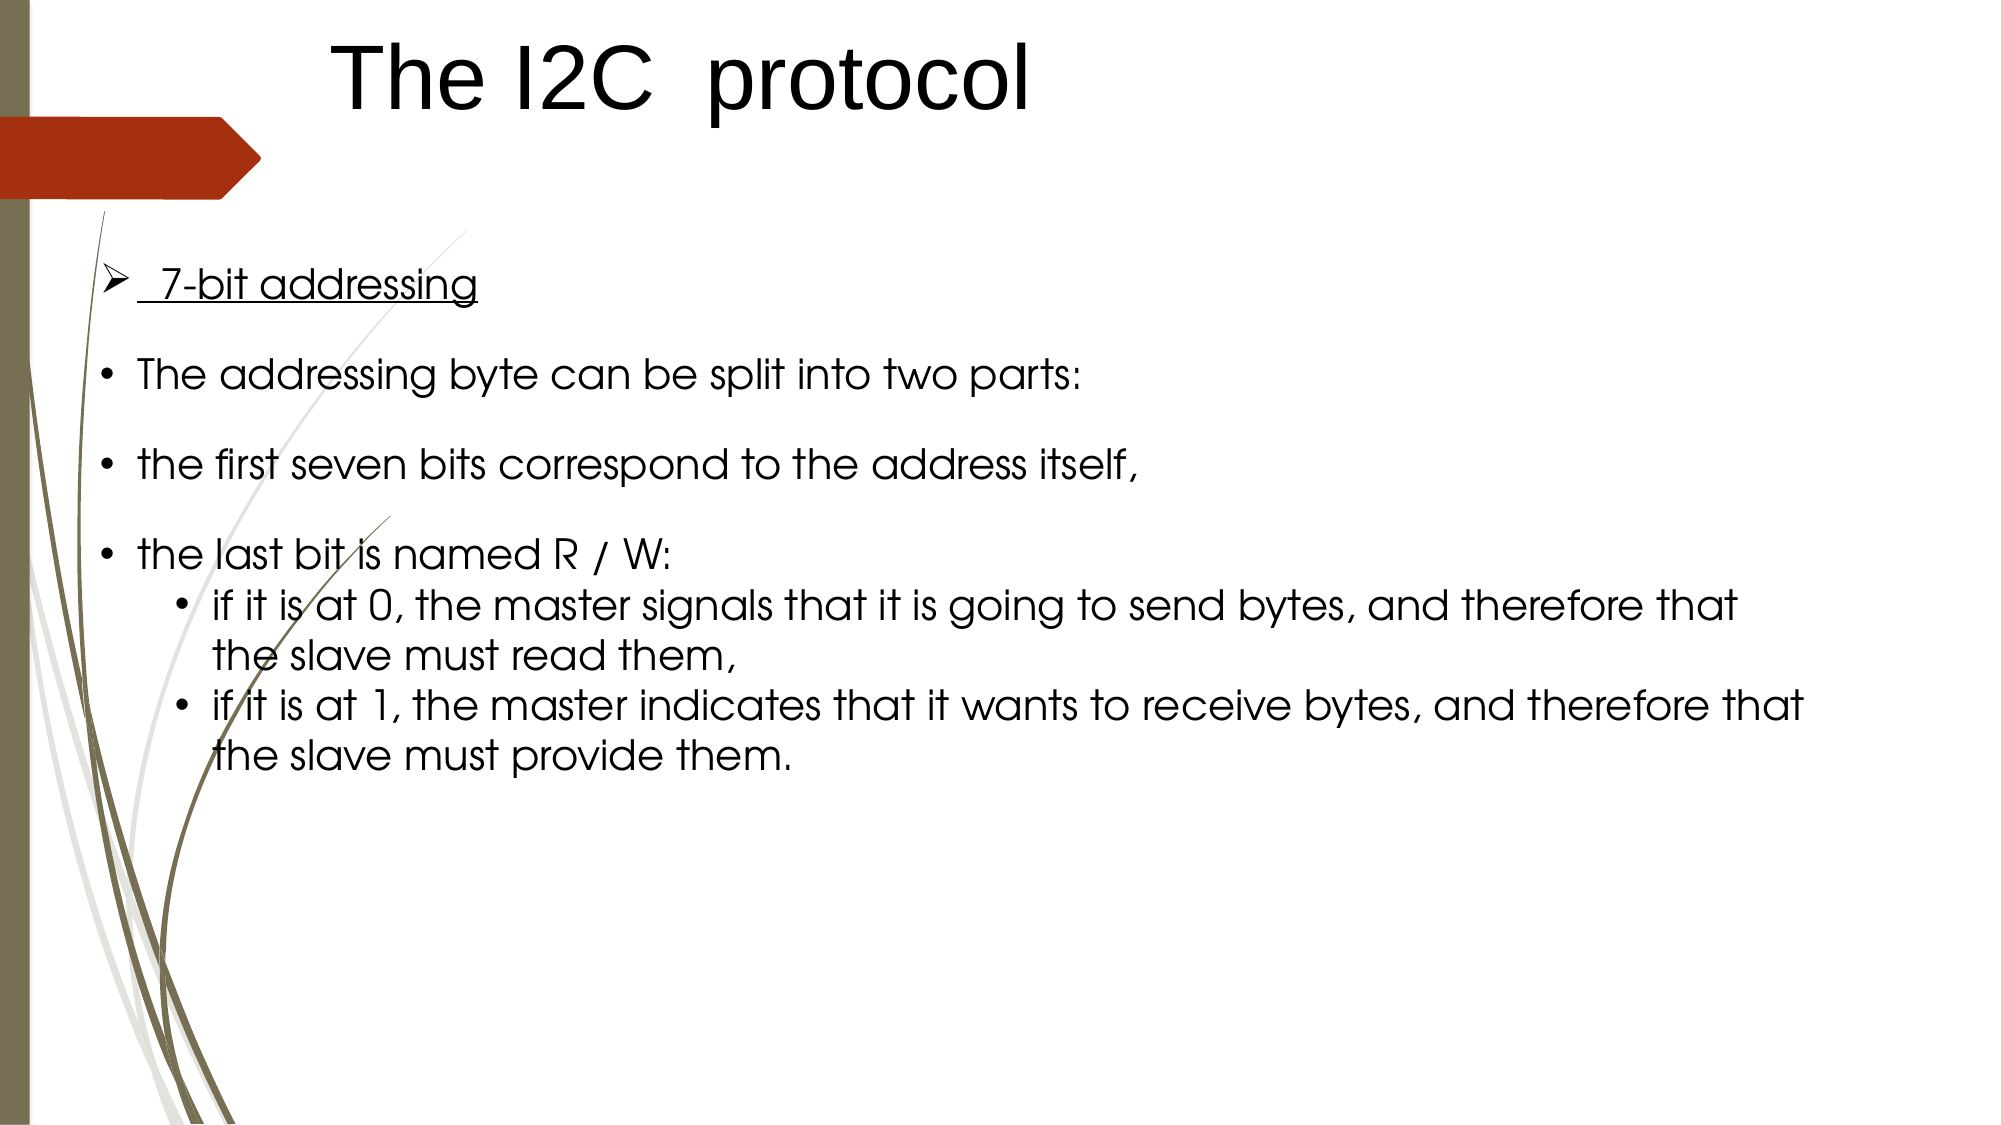

The I2C  protocol
  7-bit addressing

The addressing byte can be split into two parts:

the first seven bits correspond to the address itself,

the last bit is named R / W:
if it is at 0, the master signals that it is going to send bytes, and therefore that the slave must read them,
if it is at 1, the master indicates that it wants to receive bytes, and therefore that the slave must provide them.